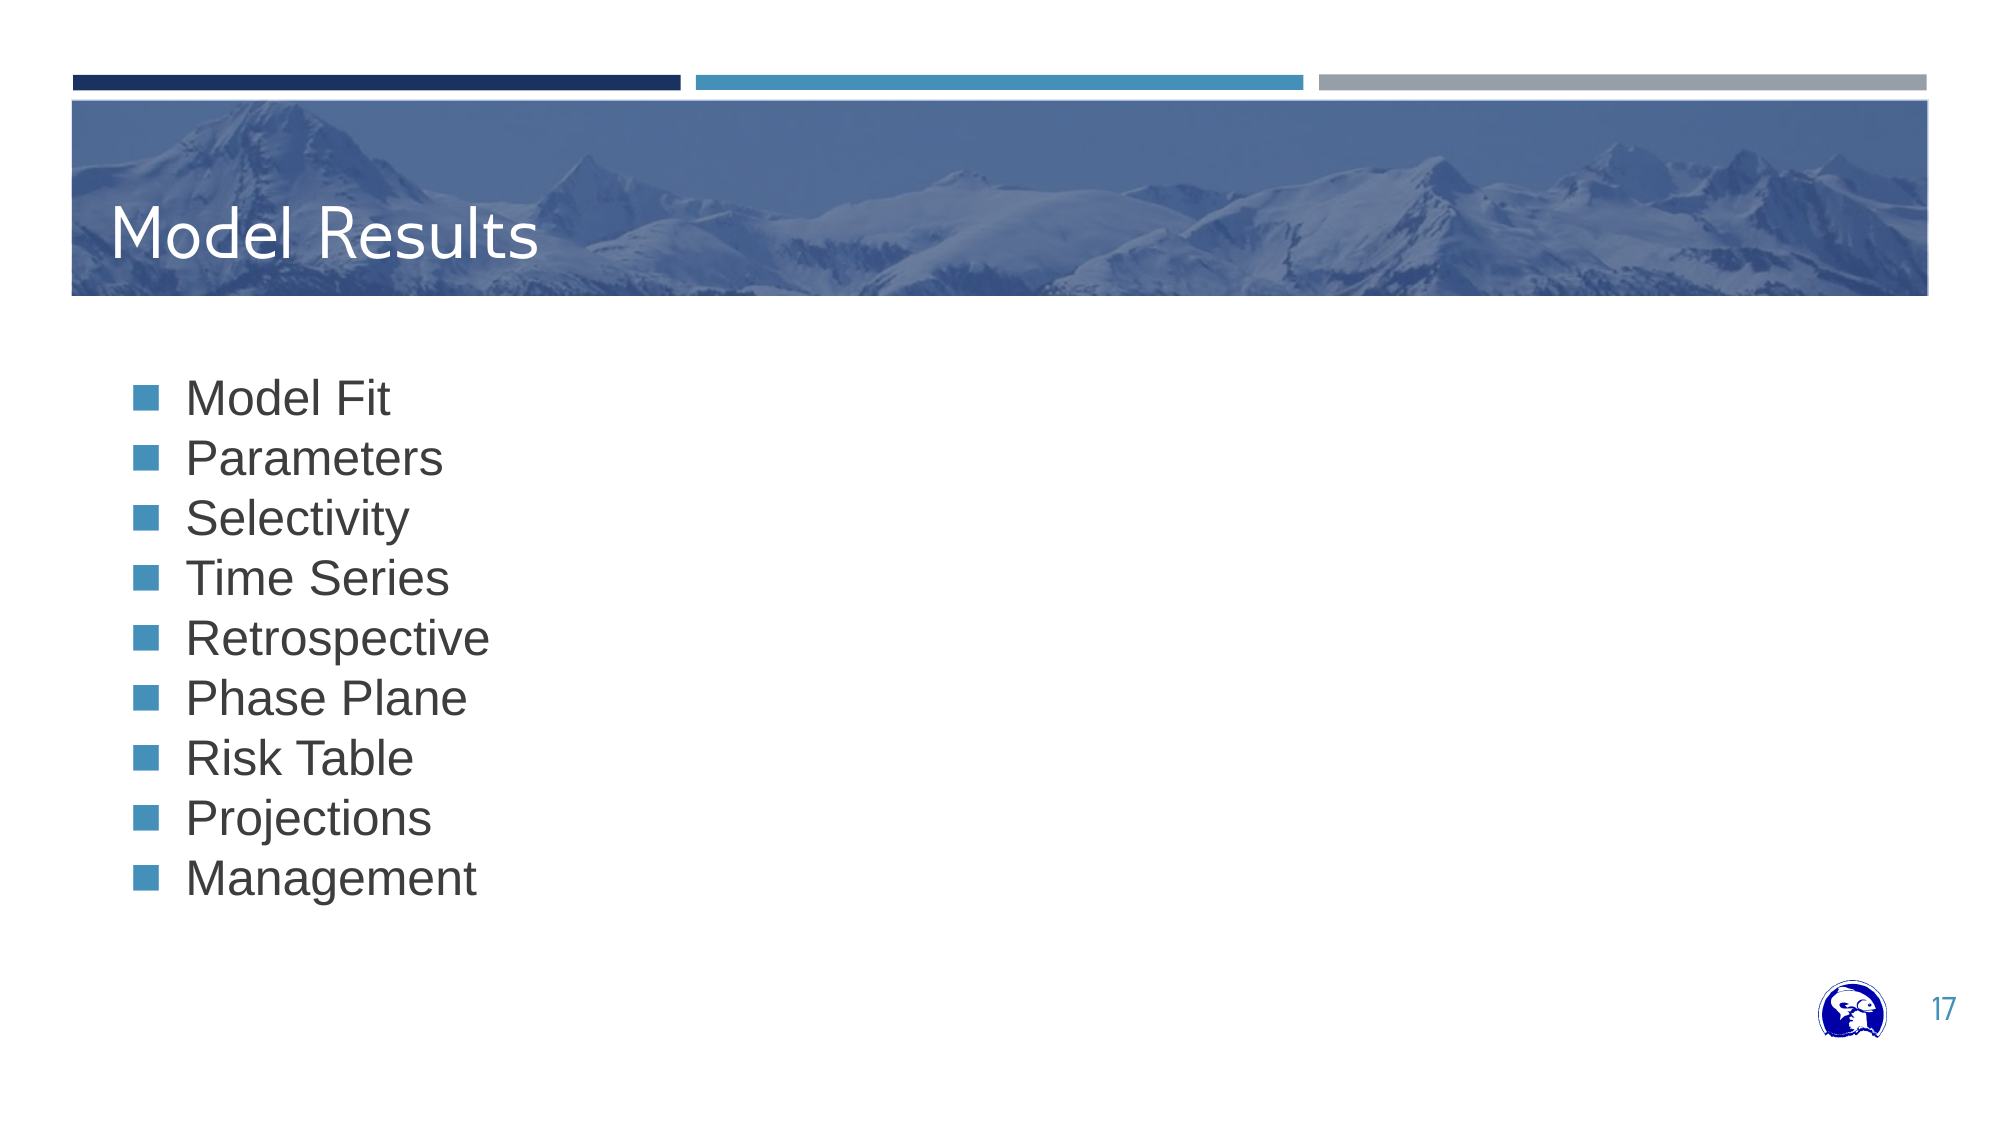

# Model Results
Model Fit
Parameters
Selectivity
Time Series
Retrospective
Phase Plane
Risk Table
Projections
Management
17